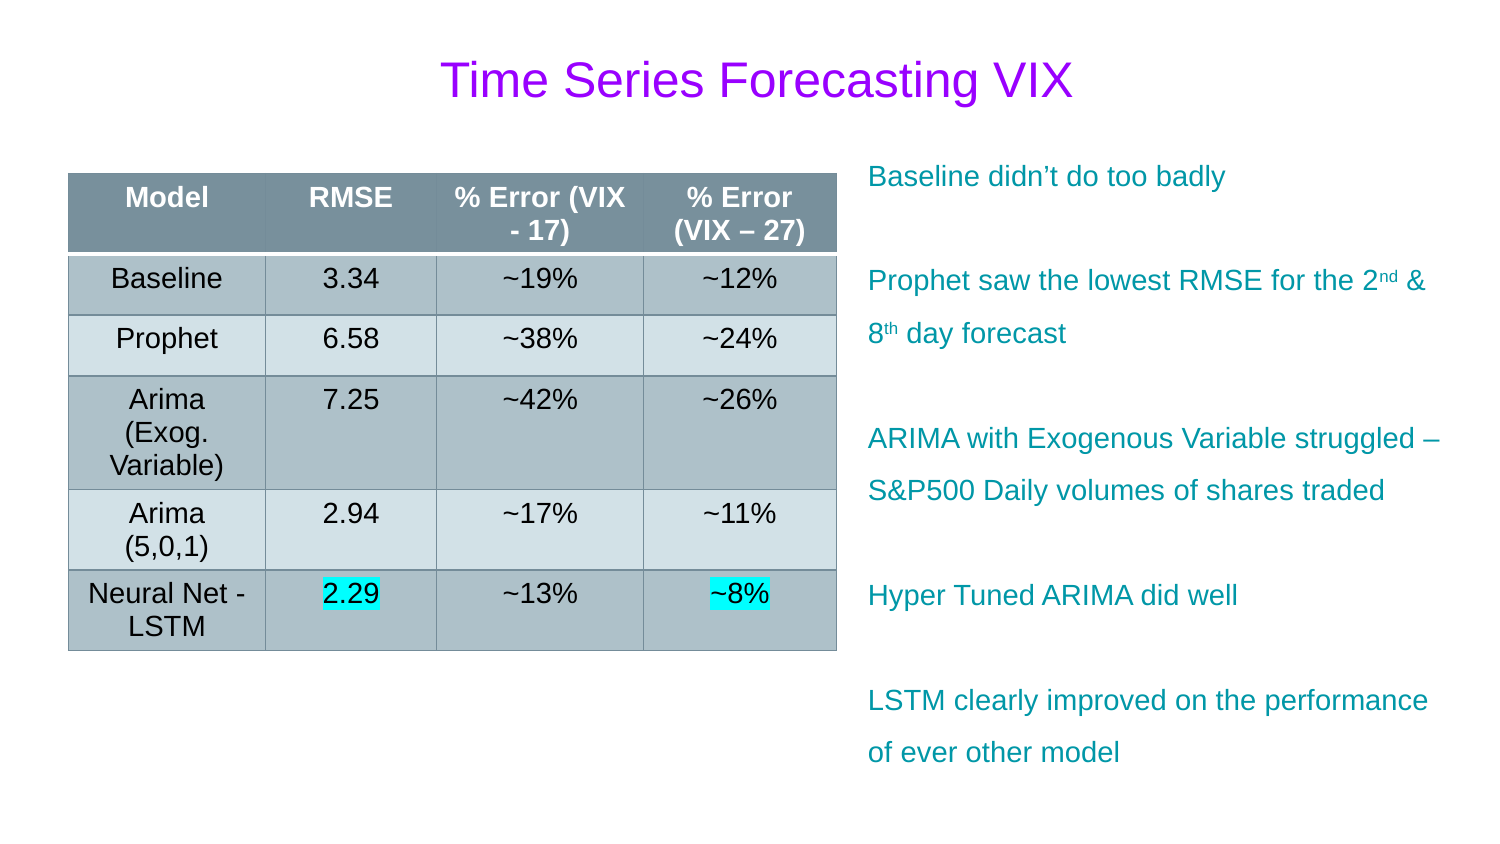

Time Series Forecasting VIX
Baseline didn’t do too badly

Prophet saw the lowest RMSE for the 2nd &  8th day forecast

ARIMA with Exogenous Variable struggled – S&P500 Daily volumes of shares traded

Hyper Tuned ARIMA did well

LSTM clearly improved on the performance of ever other model

| Model | RMSE | % Error (VIX - 17) | % Error (VIX – 27) |
| --- | --- | --- | --- |
| Baseline | 3.34 | ~19% | ~12% |
| Prophet | 6.58 | ~38% | ~24% |
| Arima (Exog. Variable) | 7.25 | ~42% | ~26% |
| Arima (5,0,1) | 2.94 | ~17% | ~11% |
| Neural Net - LSTM | 2.29 | ~13% | ~8% |